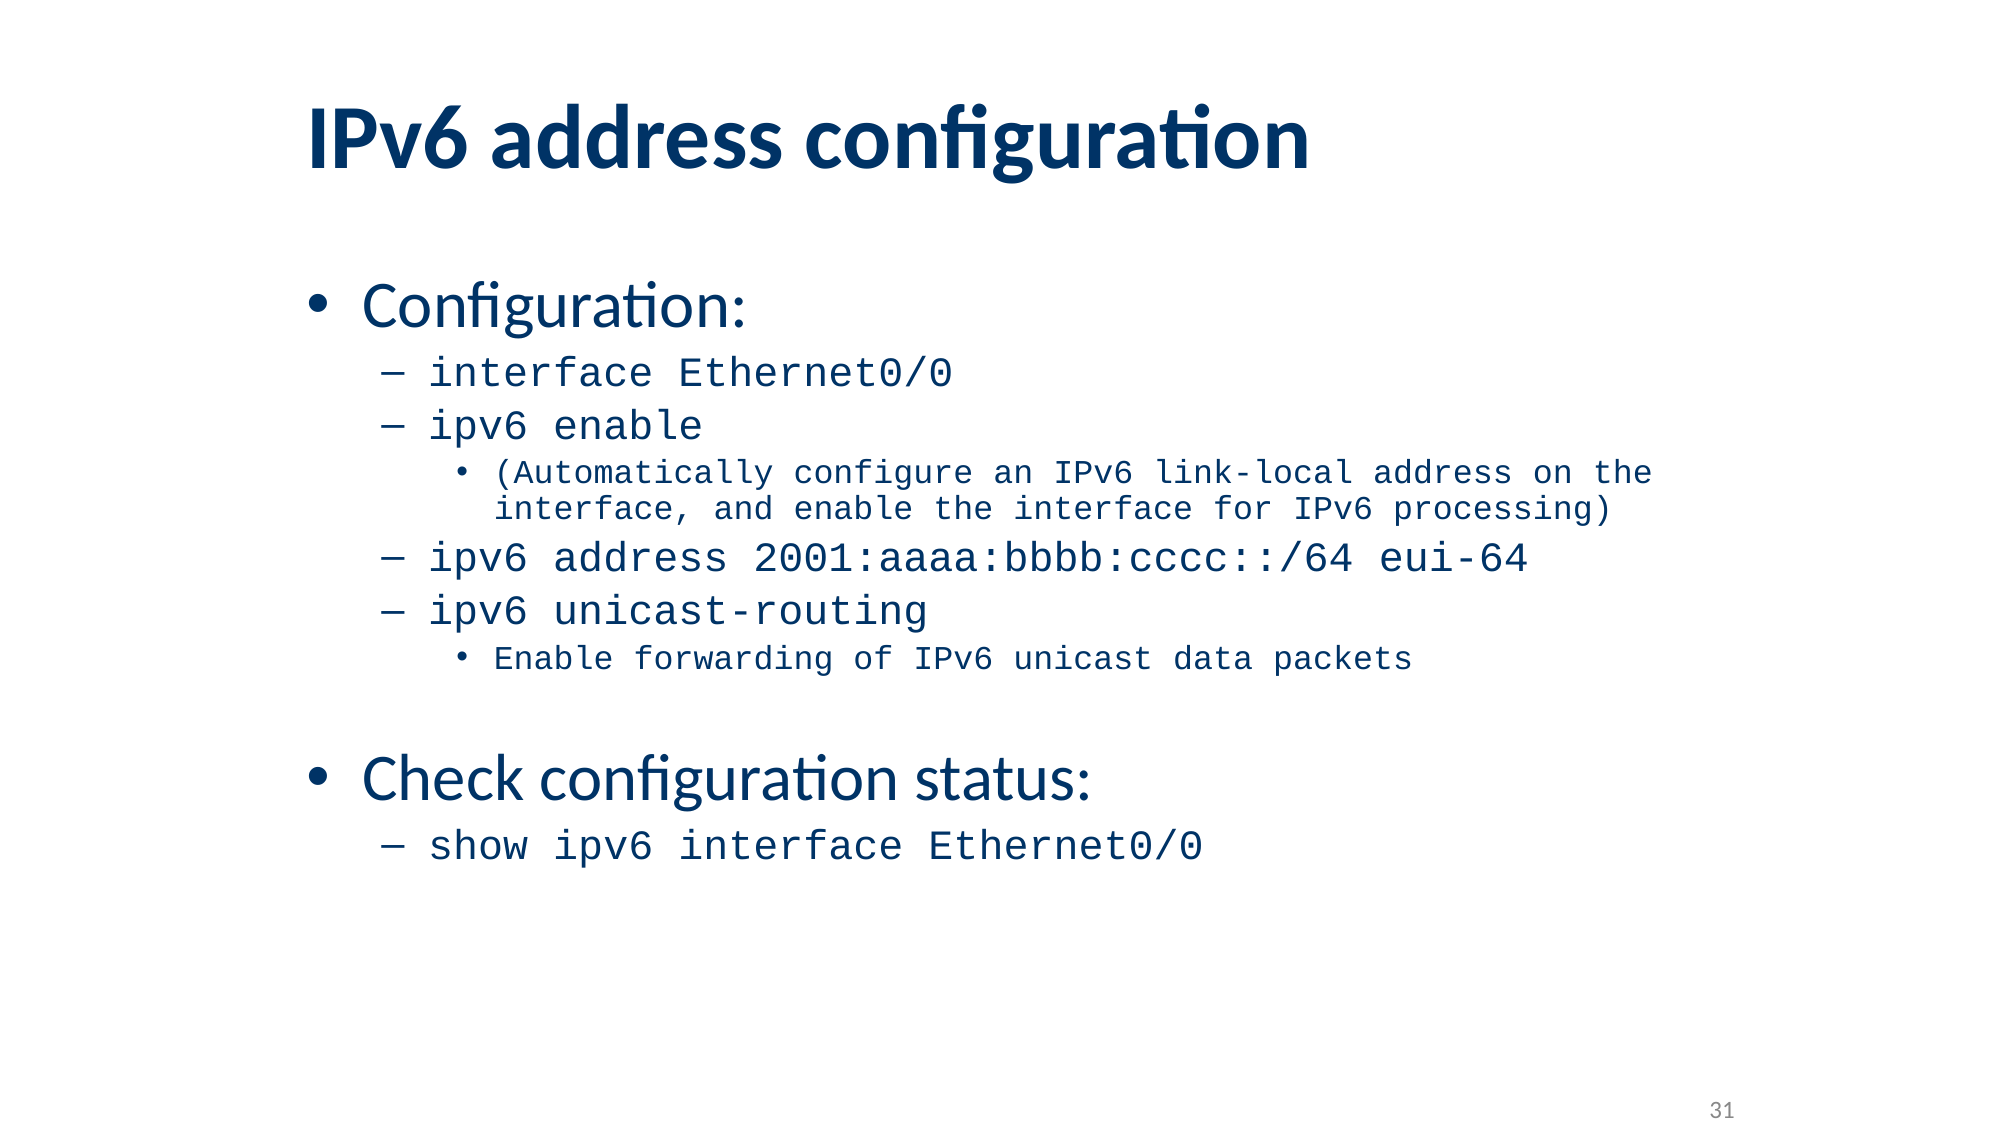

# IPv6 address configuration
Configuration:
interface Ethernet0/0
ipv6 enable
(Automatically configure an IPv6 link-local address on the interface, and enable the interface for IPv6 processing)
ipv6 address 2001:aaaa:bbbb:cccc::/64 eui-64
ipv6 unicast-routing
Enable forwarding of IPv6 unicast data packets

Check configuration status:
show ipv6 interface Ethernet0/0

31